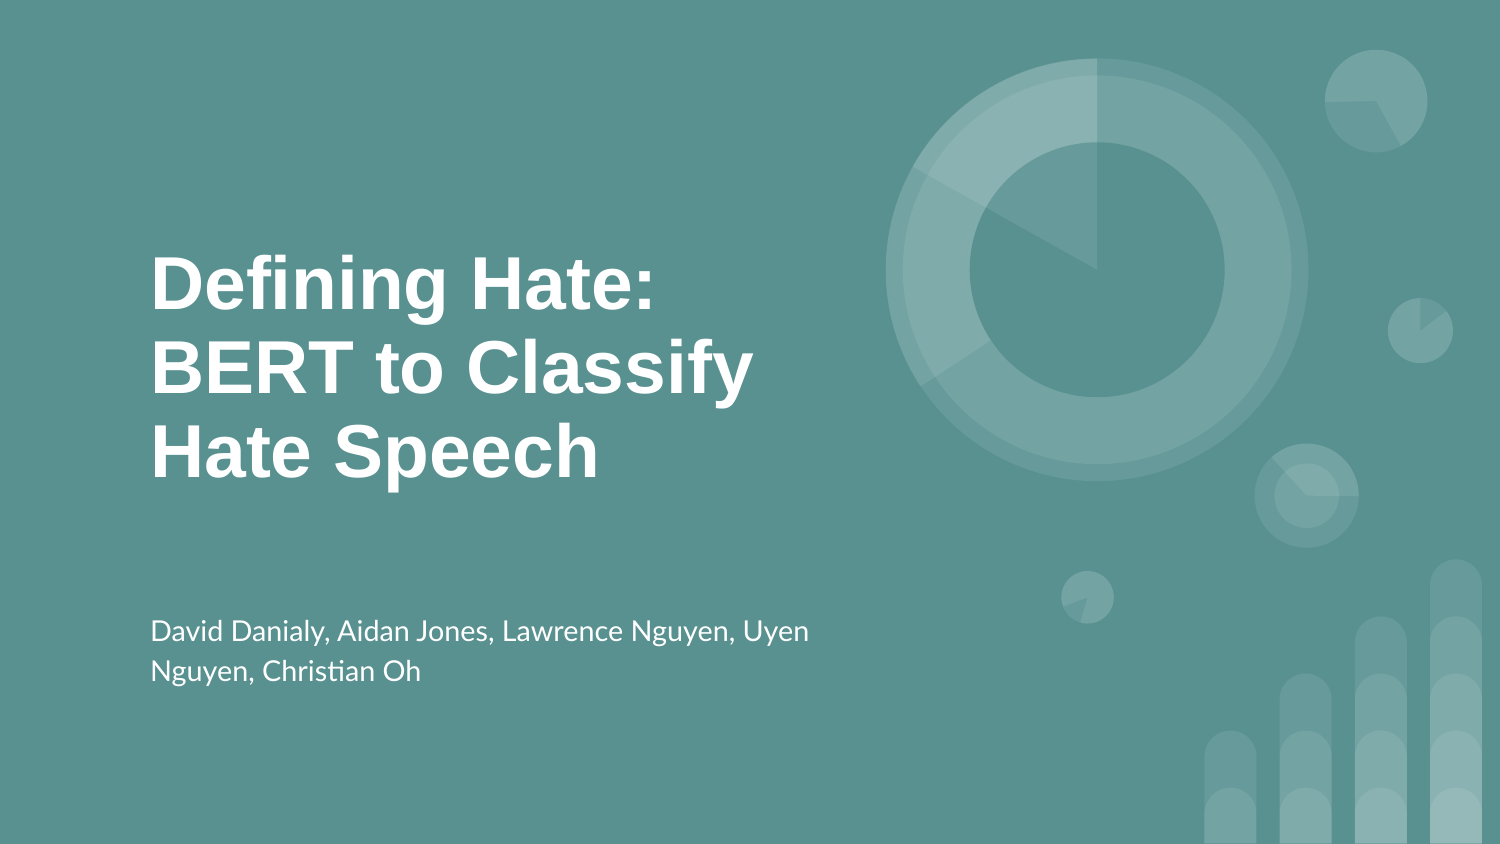

# Defining Hate: BERT to Classify Hate Speech
David Danialy, Aidan Jones, Lawrence Nguyen, Uyen Nguyen, Christian Oh